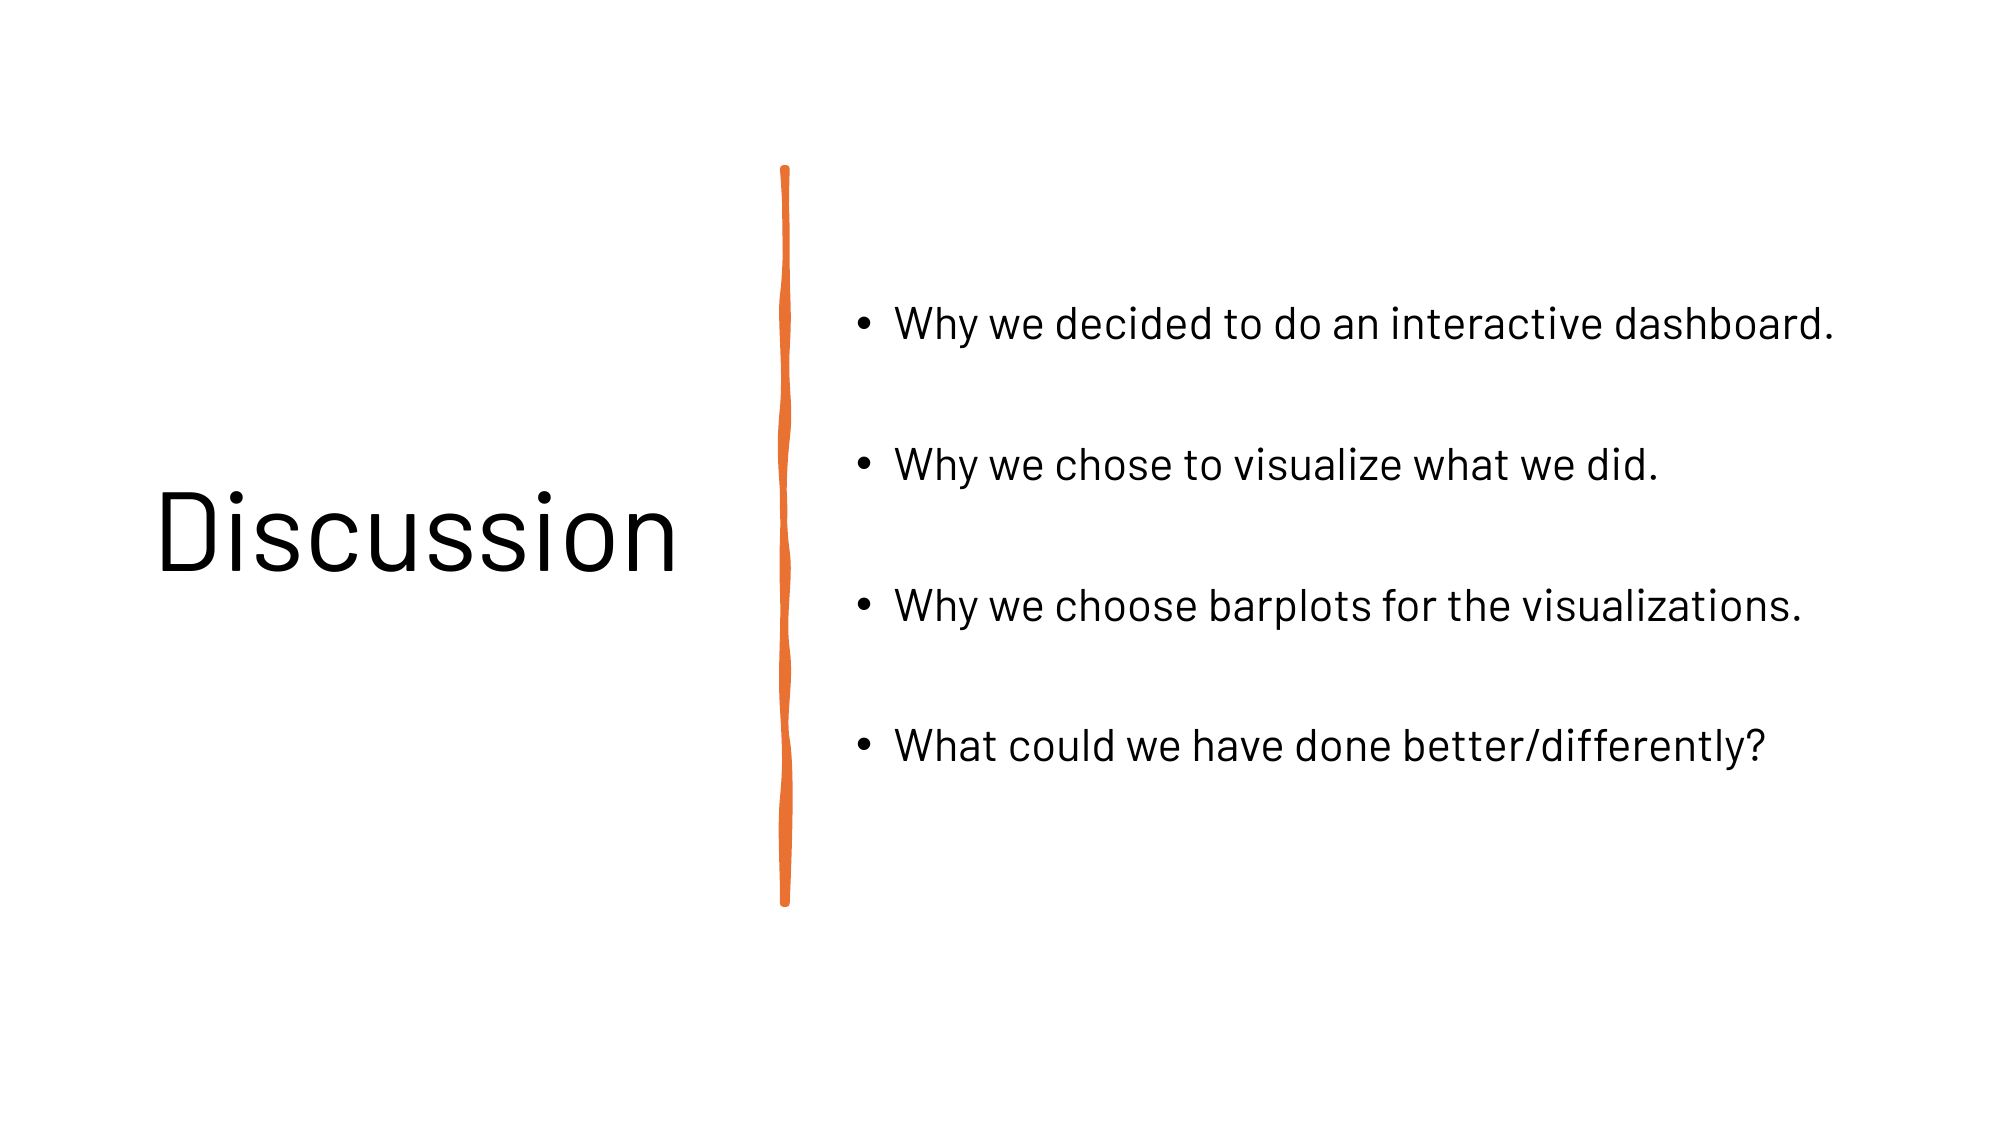

# Discussion
Why we decided to do an interactive dashboard.

Why we chose to visualize what we did.

Why we choose barplots for the visualizations.

What could we have done better/differently?